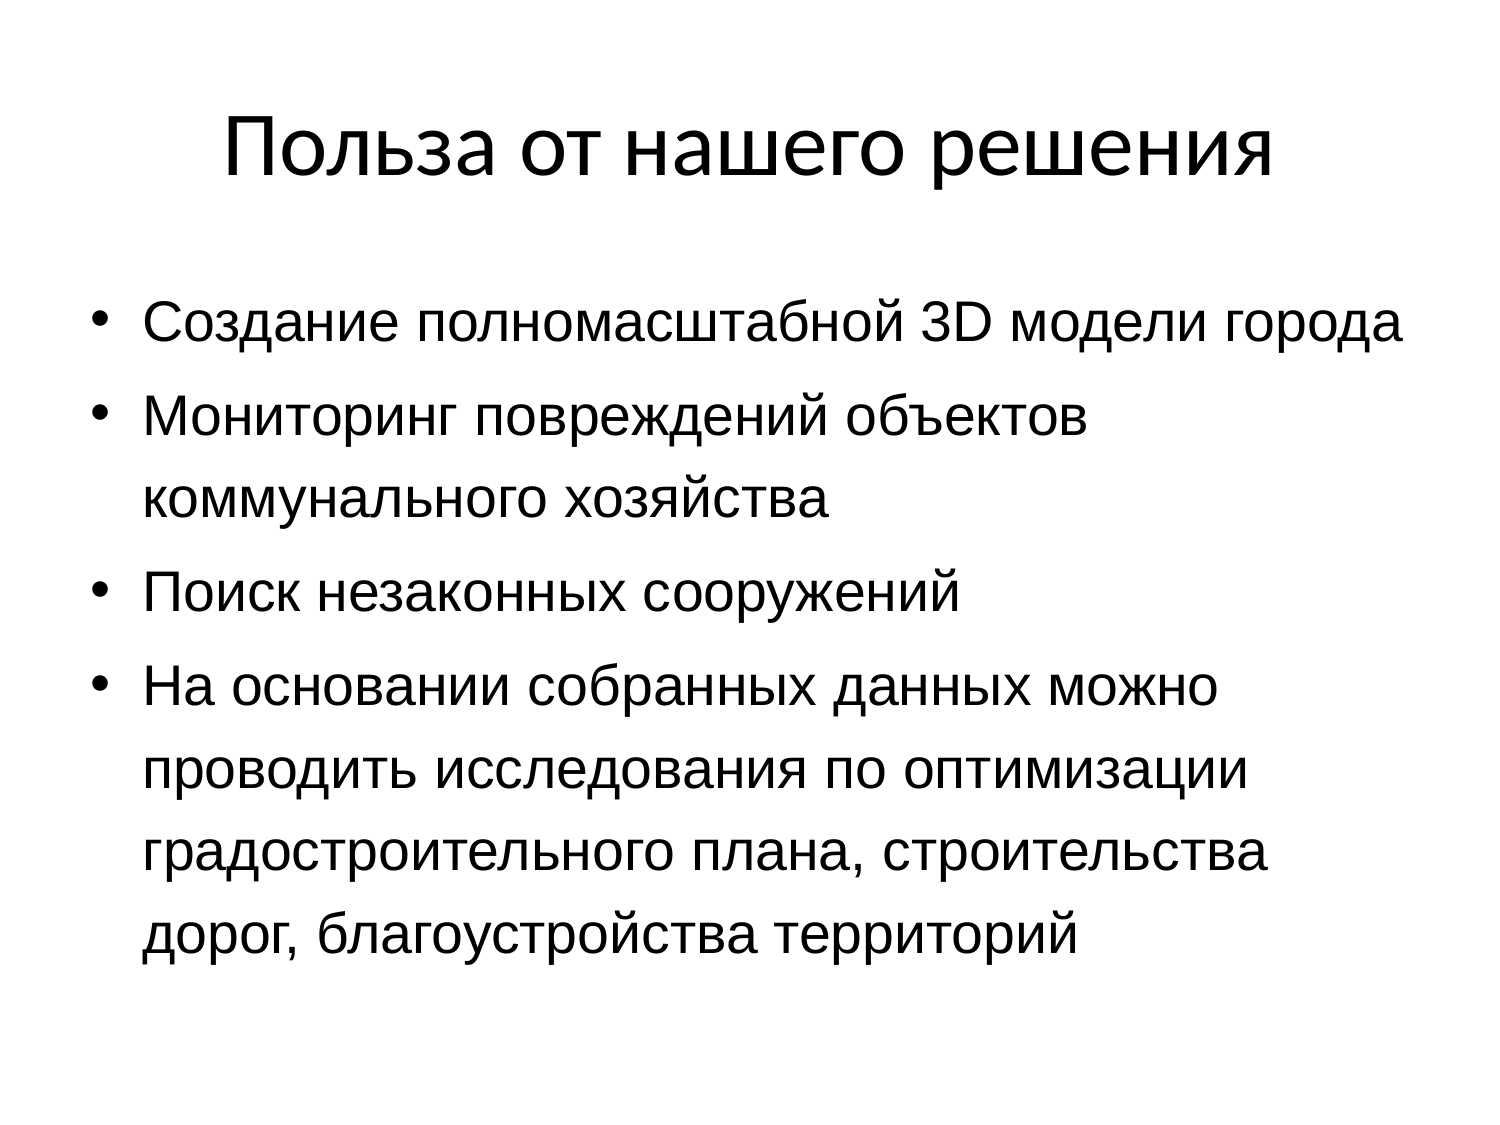

# Польза от нашего решения
Создание полномасштабной 3D модели города
Мониторинг повреждений объектов коммунального хозяйства
Поиск незаконных сооружений
На основании собранных данных можно проводить исследования по оптимизации градостроительного плана, строительства дорог, благоустройства территорий